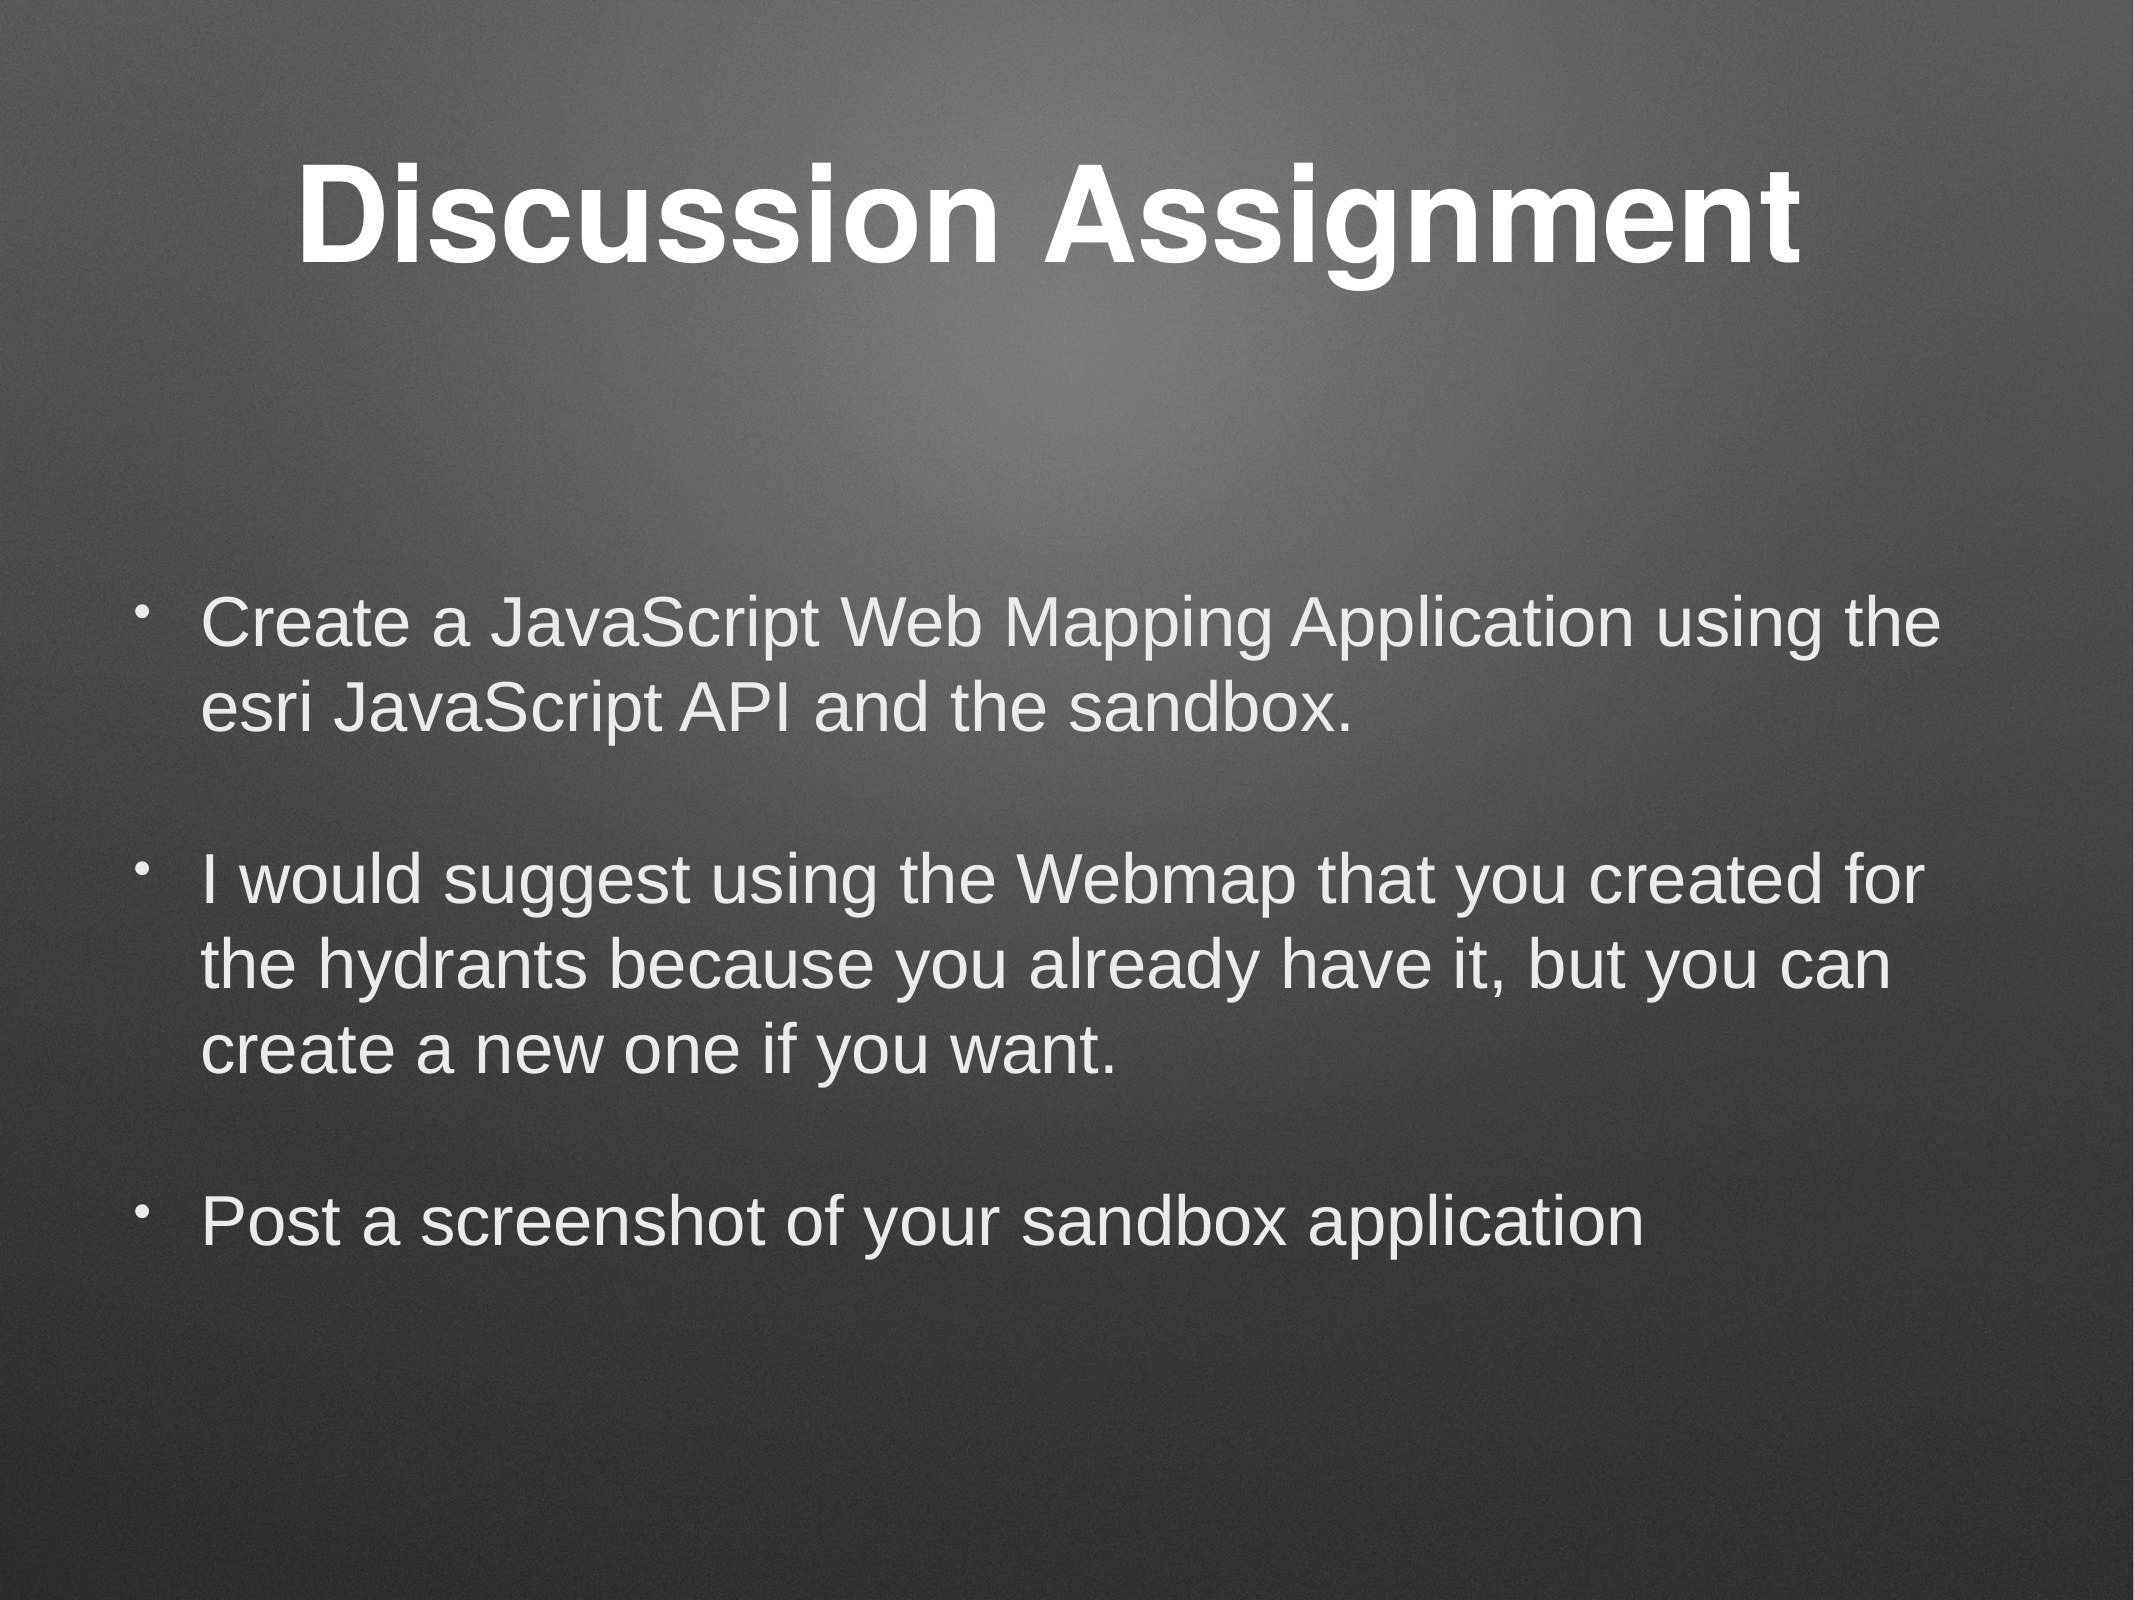

# Discussion Assignment
Create a JavaScript Web Mapping Application using the esri JavaScript API and the sandbox.
I would suggest using the Webmap that you created for the hydrants because you already have it, but you can create a new one if you want.
Post a screenshot of your sandbox application